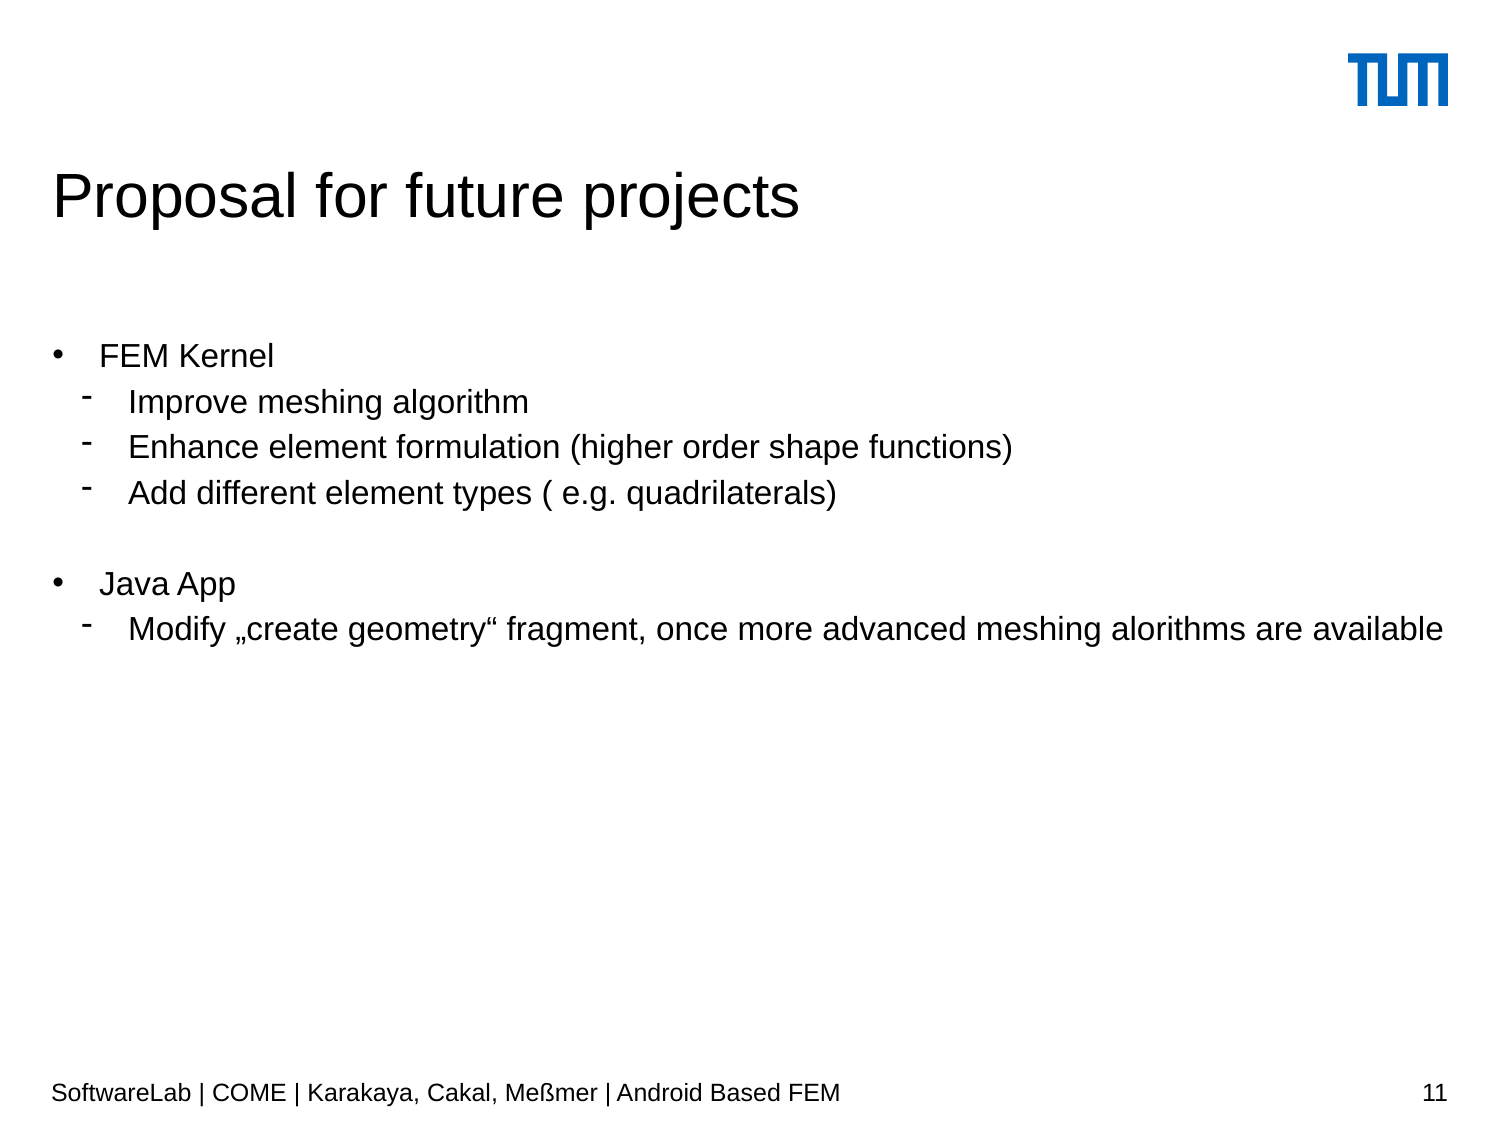

# Proposal for future projects

FEM Kernel
Improve meshing algorithm
Enhance element formulation (higher order shape functions)
Add different element types ( e.g. quadrilaterals)

Java App
Modify „create geometry“ fragment, once more advanced meshing alorithms are available

SoftwareLab | COME | Karakaya, Cakal, Meßmer | Android Based FEM
11